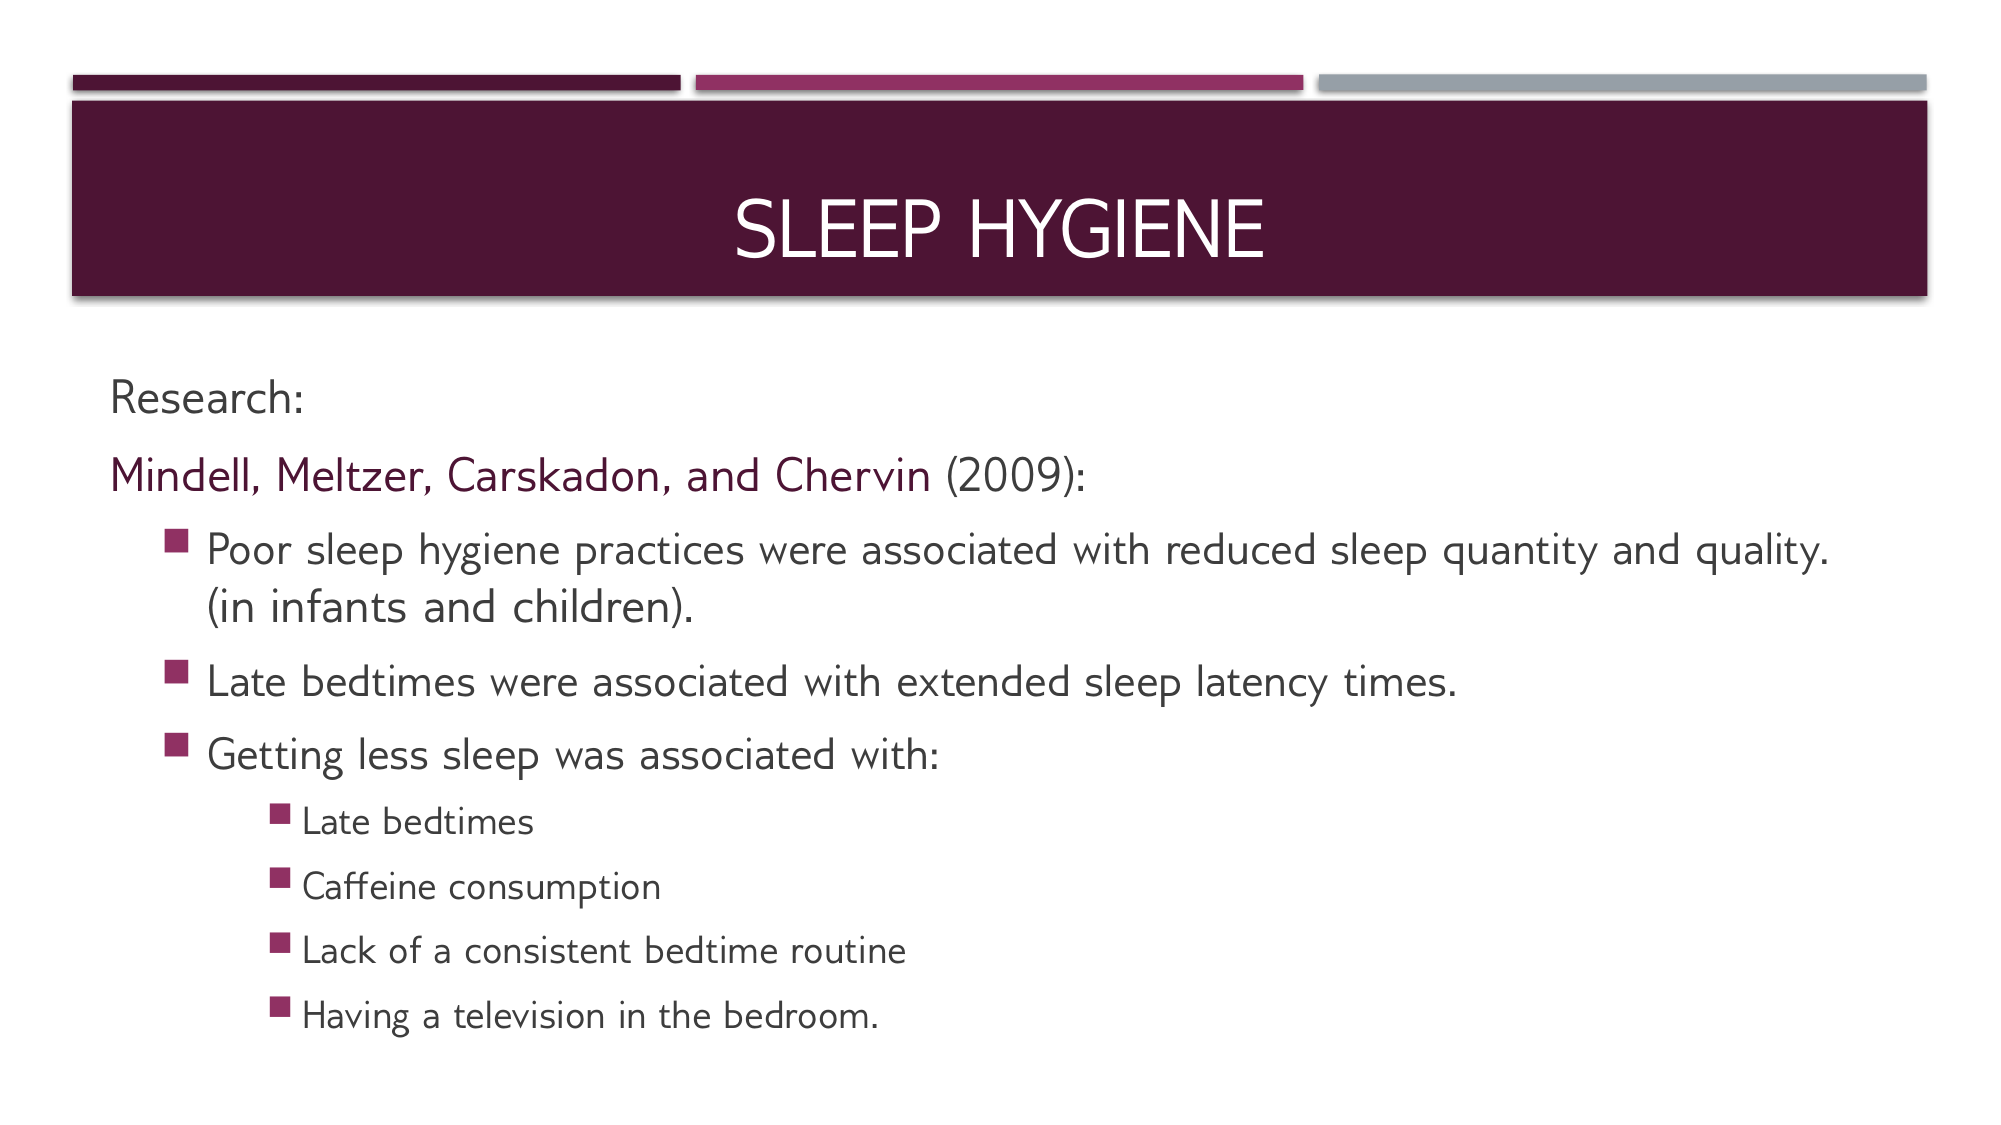

# Sleep Hygiene
Research:
Mindell, Meltzer, Carskadon, and Chervin (2009):
Poor sleep hygiene practices were associated with reduced sleep quantity and quality. (in infants and children).
Late bedtimes were associated with extended sleep latency times.
Getting less sleep was associated with:
Late bedtimes
Caffeine consumption
Lack of a consistent bedtime routine
Having a television in the bedroom.